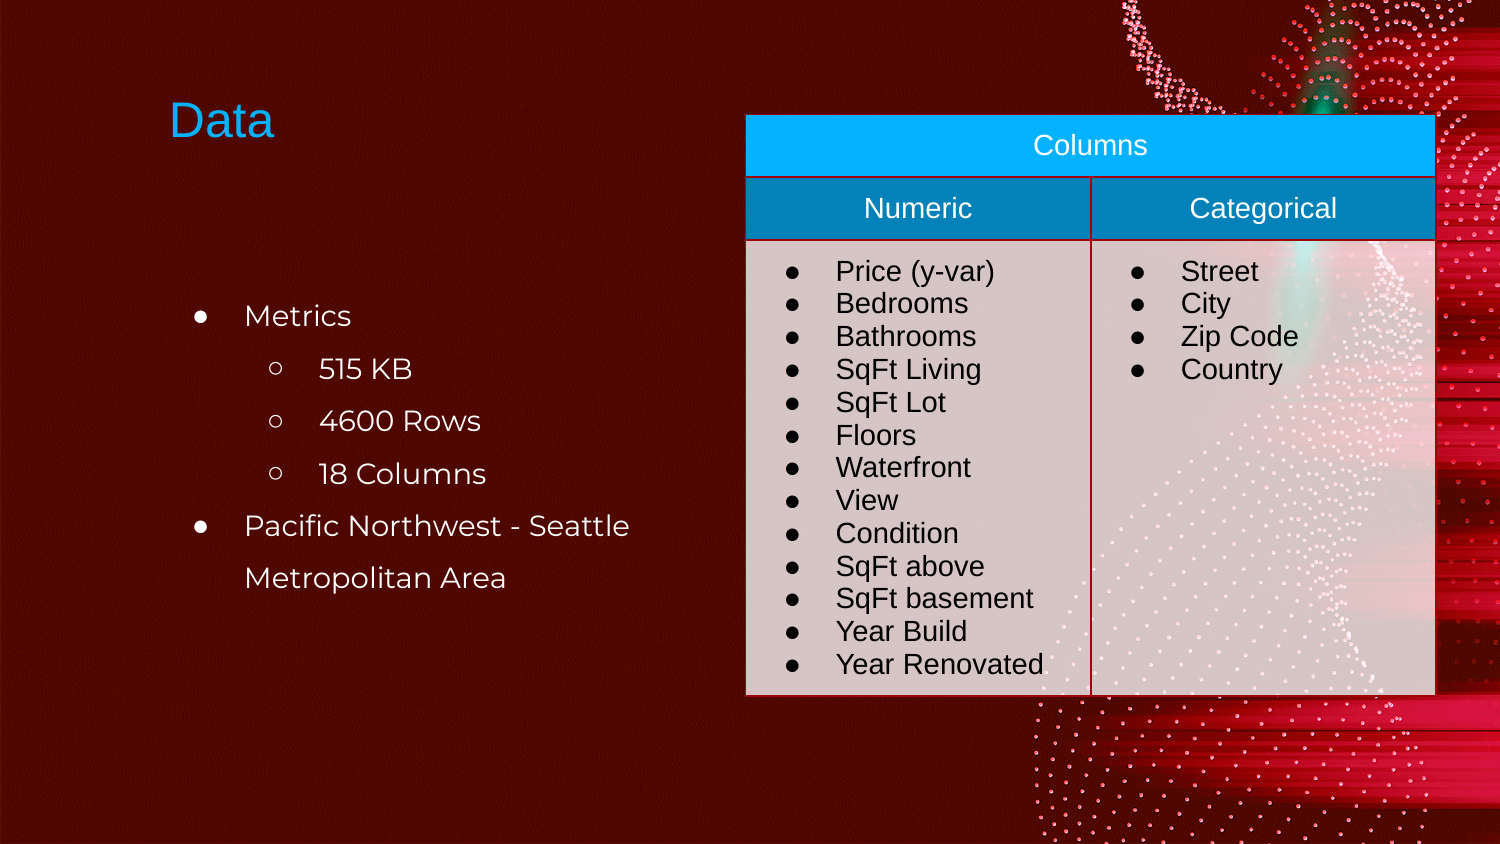

# Data
| Columns |  |
| --- | --- |
| Numeric | Categorical |
| Price (y-var) Bedrooms Bathrooms SqFt Living SqFt Lot Floors Waterfront View Condition SqFt above SqFt basement Year Build Year Renovated | Street City Zip Code Country |
Metrics
515 KB
4600 Rows
18 Columns
Pacific Northwest - Seattle Metropolitan Area